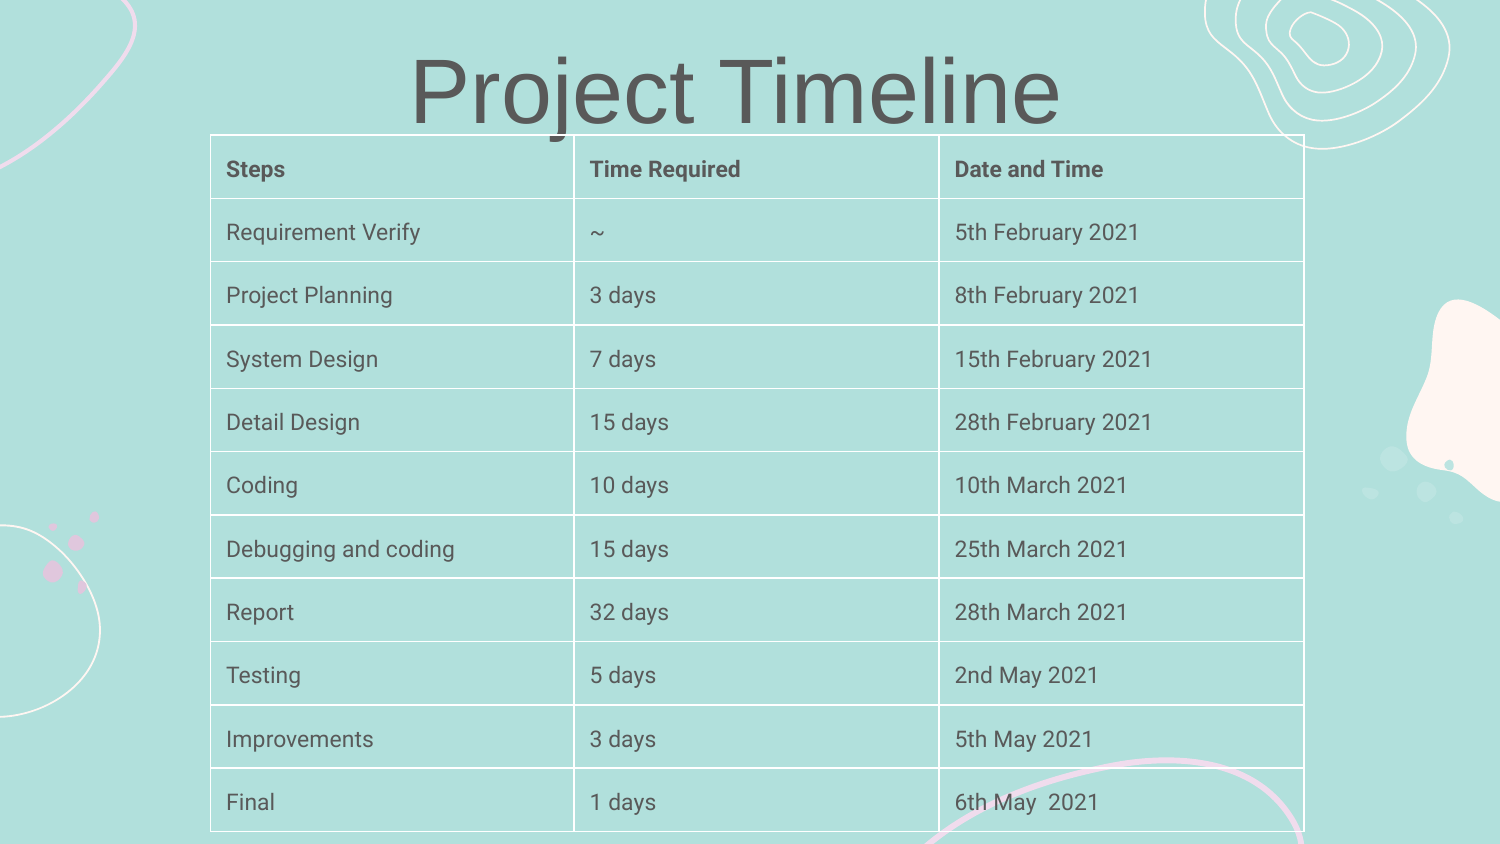

# Project Timeline
| Steps | Time Required | Date and Time |
| --- | --- | --- |
| Requirement Verify | ~ | 5th February 2021 |
| Project Planning | 3 days | 8th February 2021 |
| System Design | 7 days | 15th February 2021 |
| Detail Design | 15 days | 28th February 2021 |
| Coding | 10 days | 10th March 2021 |
| Debugging and coding | 15 days | 25th March 2021 |
| Report | 32 days | 28th March 2021 |
| Testing | 5 days | 2nd May 2021 |
| Improvements | 3 days | 5th May 2021 |
| Final | 1 days | 6th May 2021 |